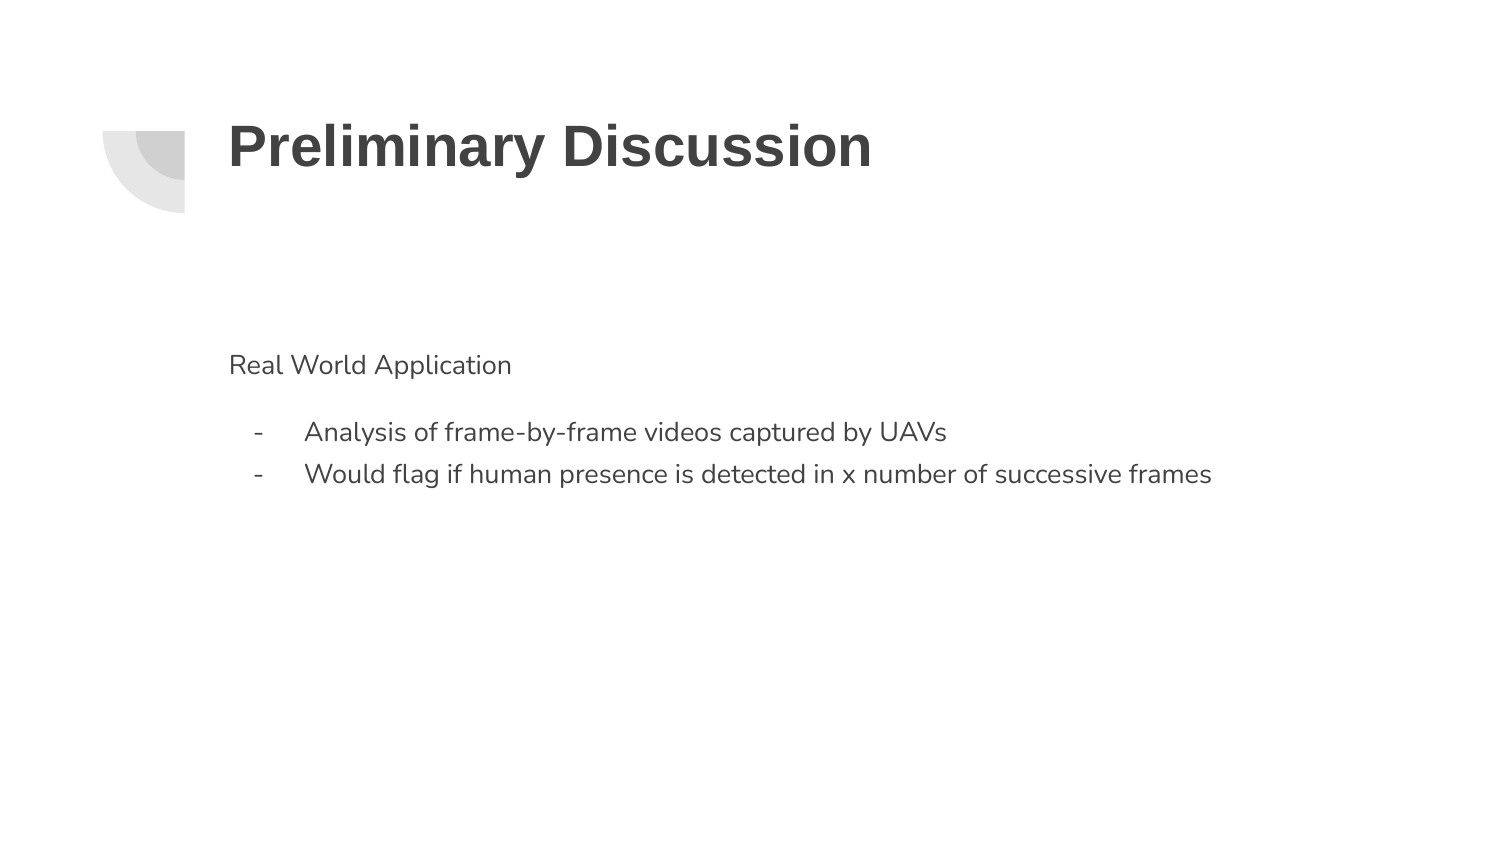

# Preliminary Discussion
Real World Application
Analysis of frame-by-frame videos captured by UAVs
Would flag if human presence is detected in x number of successive frames